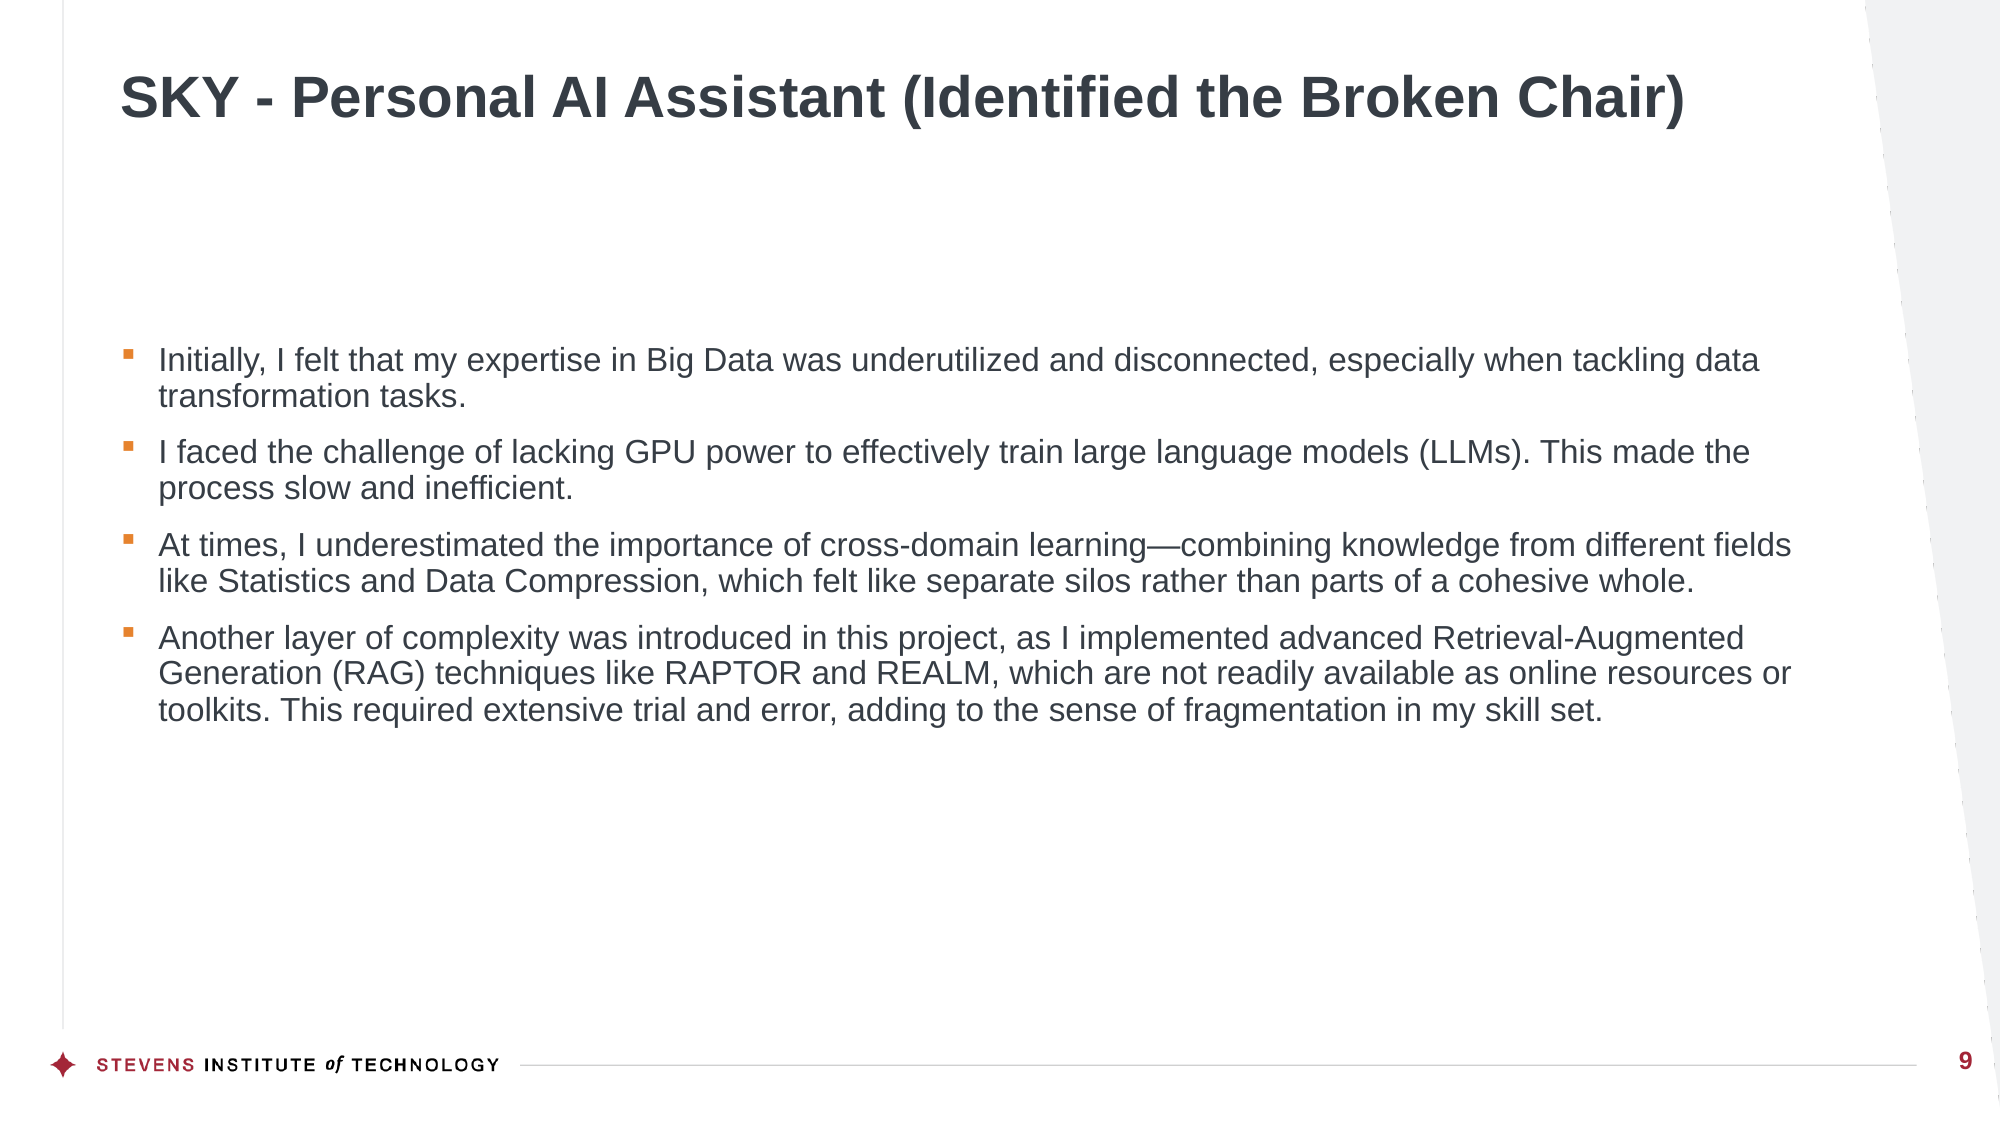

# SKY - Personal AI Assistant (Identified the Broken Chair)

Initially, I felt that my expertise in Big Data was underutilized and disconnected, especially when tackling data transformation tasks.
I faced the challenge of lacking GPU power to effectively train large language models (LLMs). This made the process slow and inefficient.
At times, I underestimated the importance of cross-domain learning—combining knowledge from different fields like Statistics and Data Compression, which felt like separate silos rather than parts of a cohesive whole.
Another layer of complexity was introduced in this project, as I implemented advanced Retrieval-Augmented Generation (RAG) techniques like RAPTOR and REALM, which are not readily available as online resources or toolkits. This required extensive trial and error, adding to the sense of fragmentation in my skill set.
9